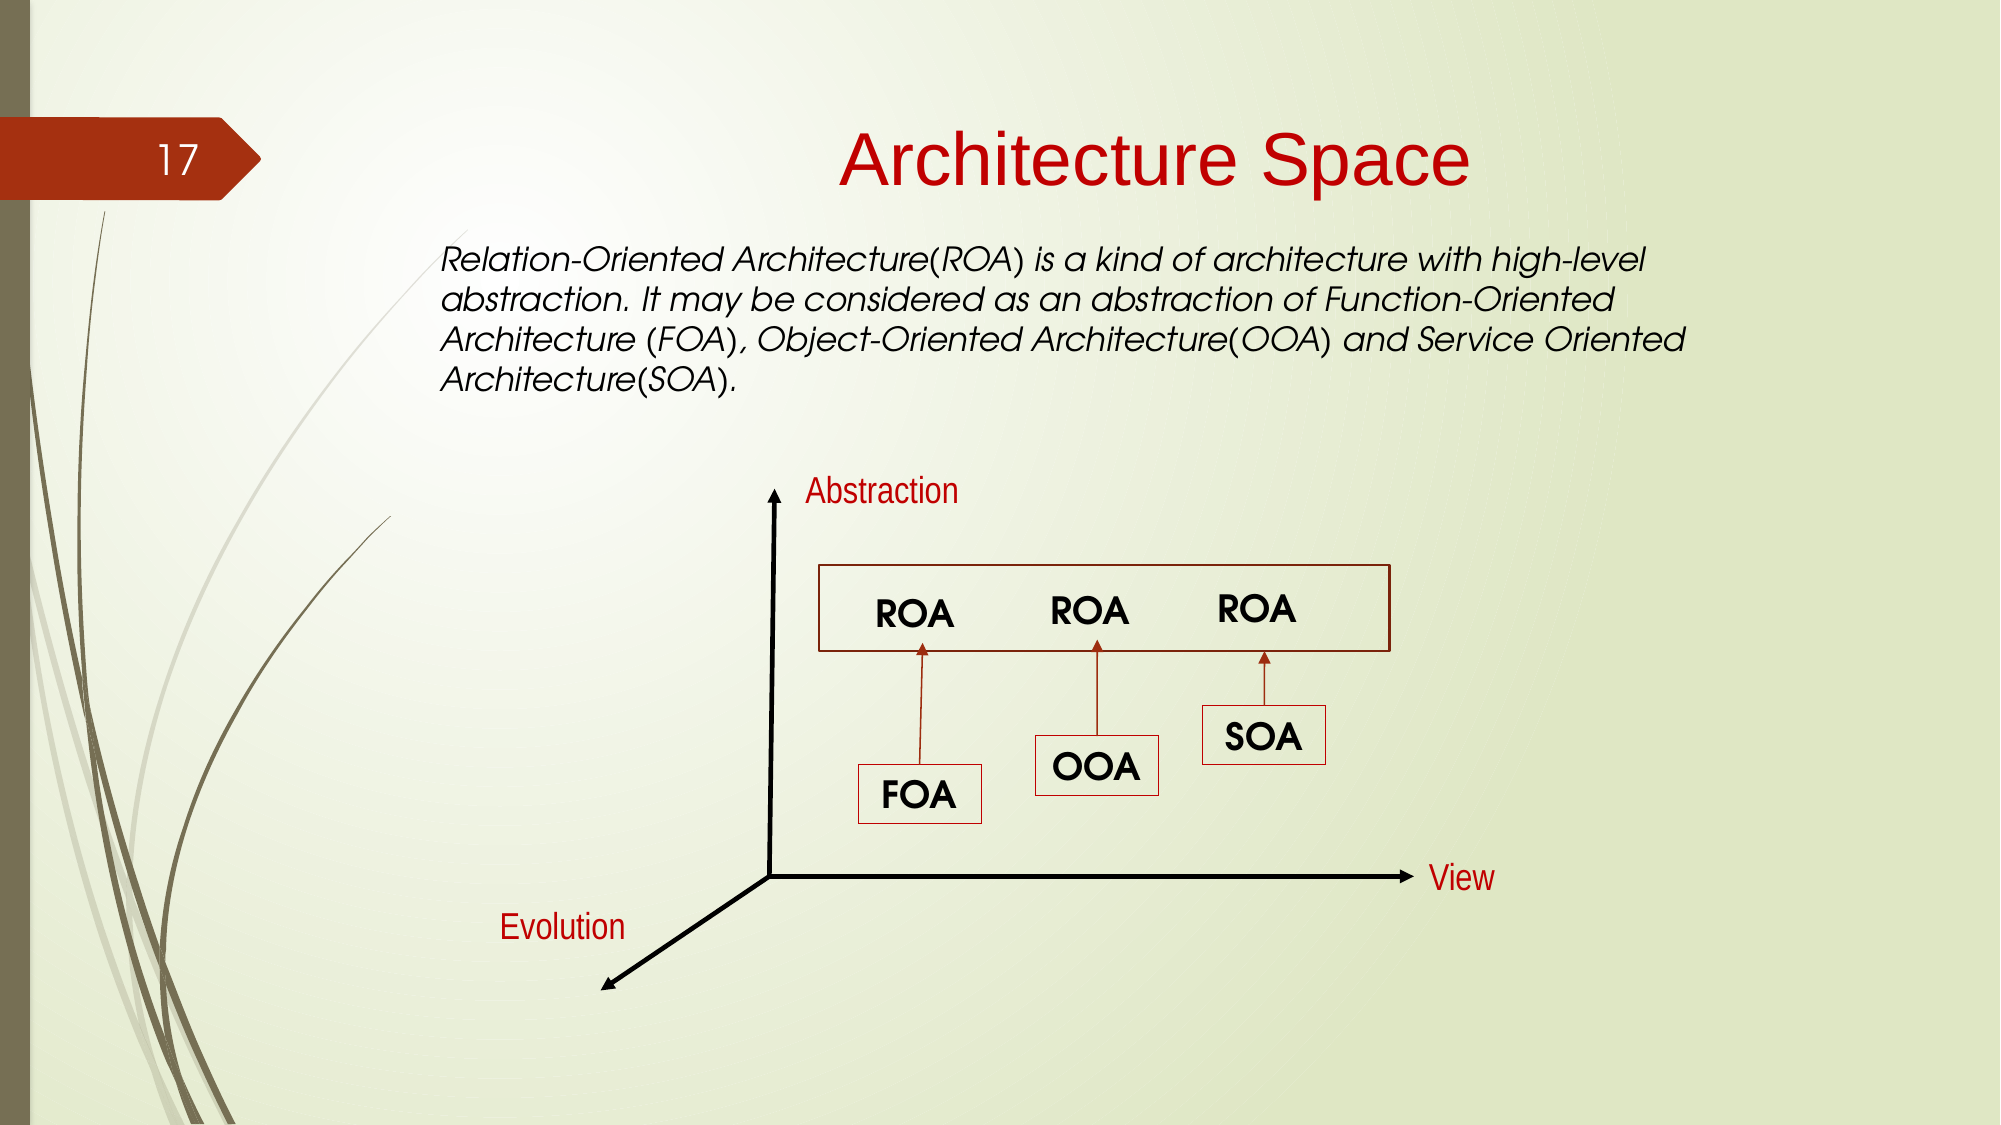

# Architecture Space
17
Relation-Oriented Architecture(ROA) is a kind of architecture with high-level abstraction. It may be considered as an abstraction of Function-Oriented Architecture (FOA), Object-Oriented Architecture(OOA) and Service Oriented Architecture(SOA).
Abstraction

ROA
ROA
ROA
SOA
OOA
FOA
View
Evolution